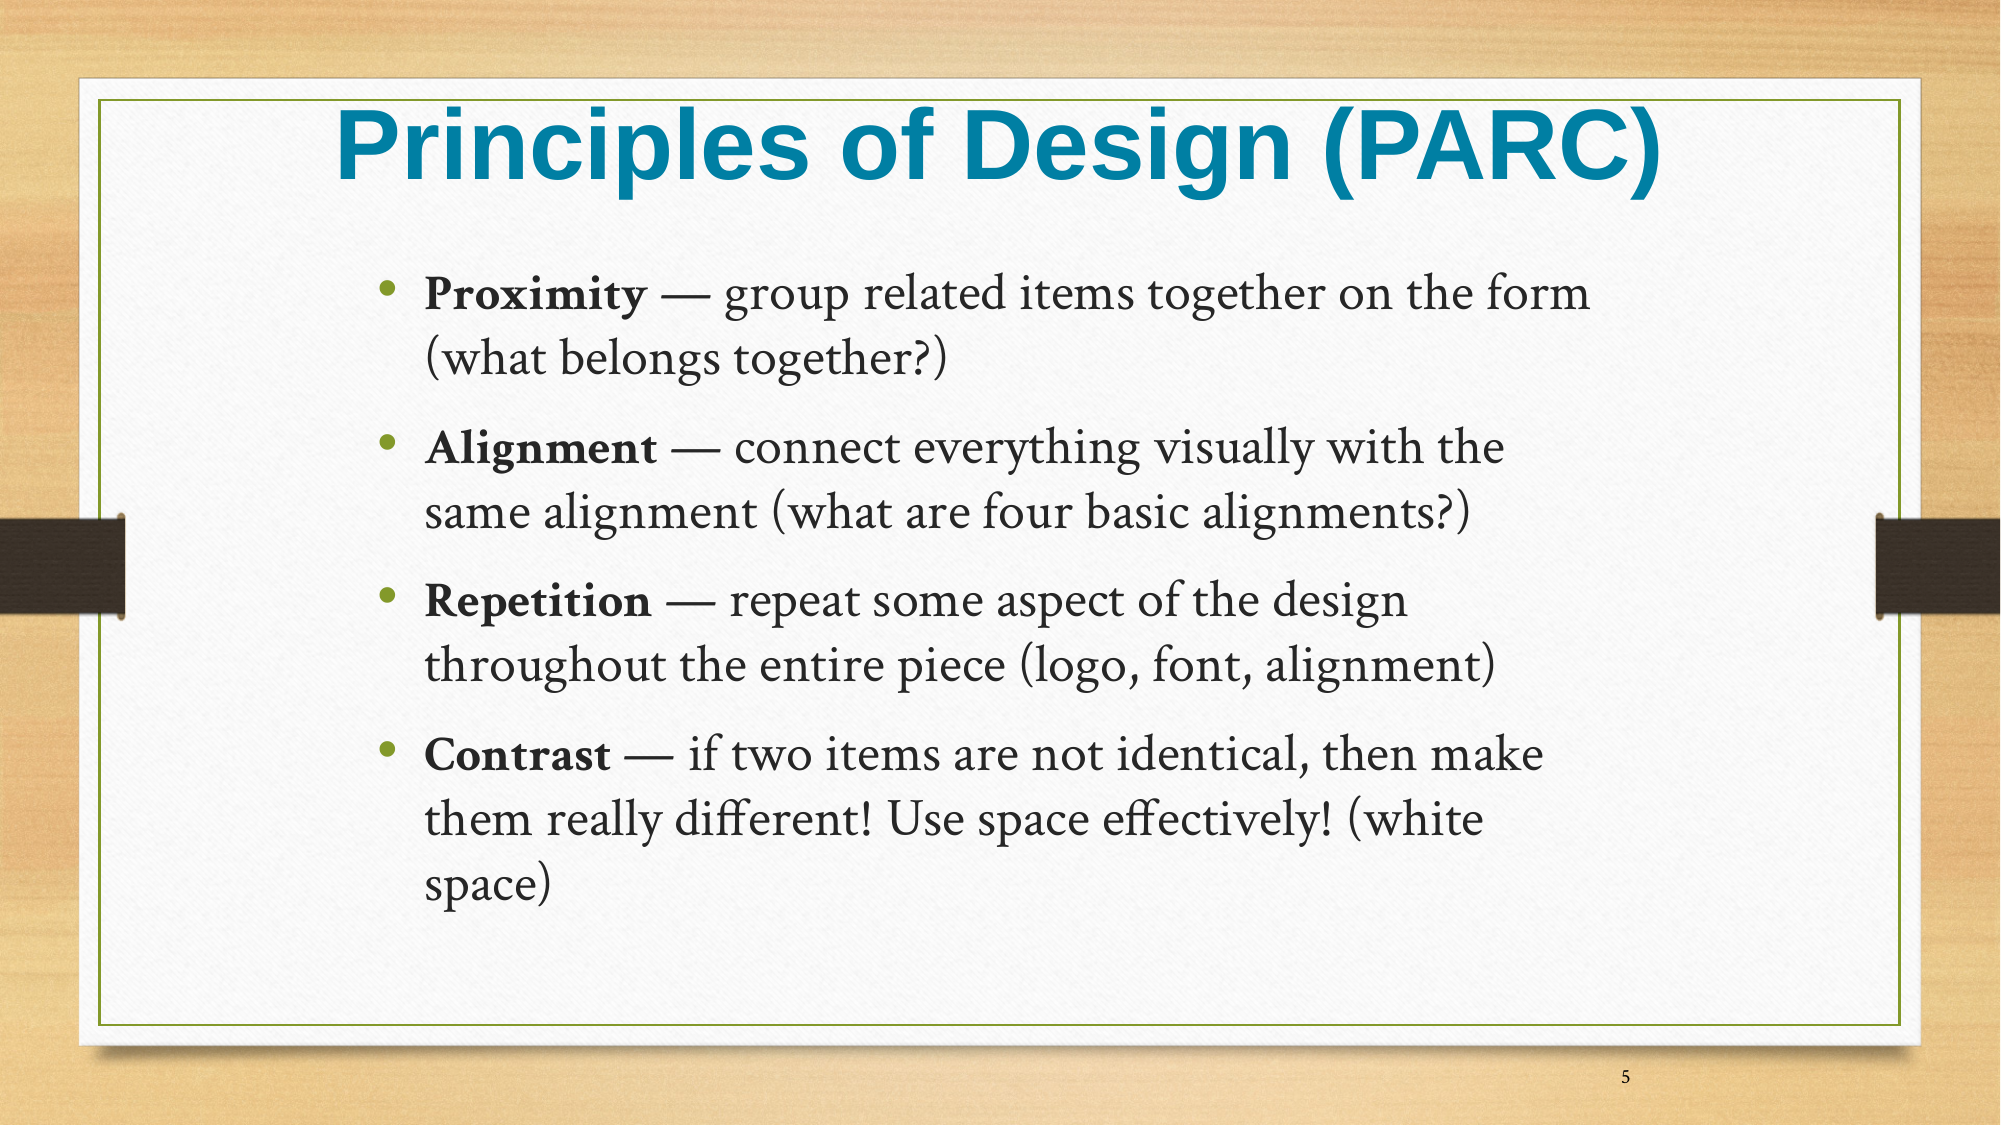

Principles of Design (PARC)
Proximity — group related items together on the form (what belongs together?)
Alignment — connect everything visually with the same alignment (what are four basic alignments?)
Repetition — repeat some aspect of the design throughout the entire piece (logo, font, alignment)
Contrast — if two items are not identical, then make them really different! Use space effectively! (white space)
5